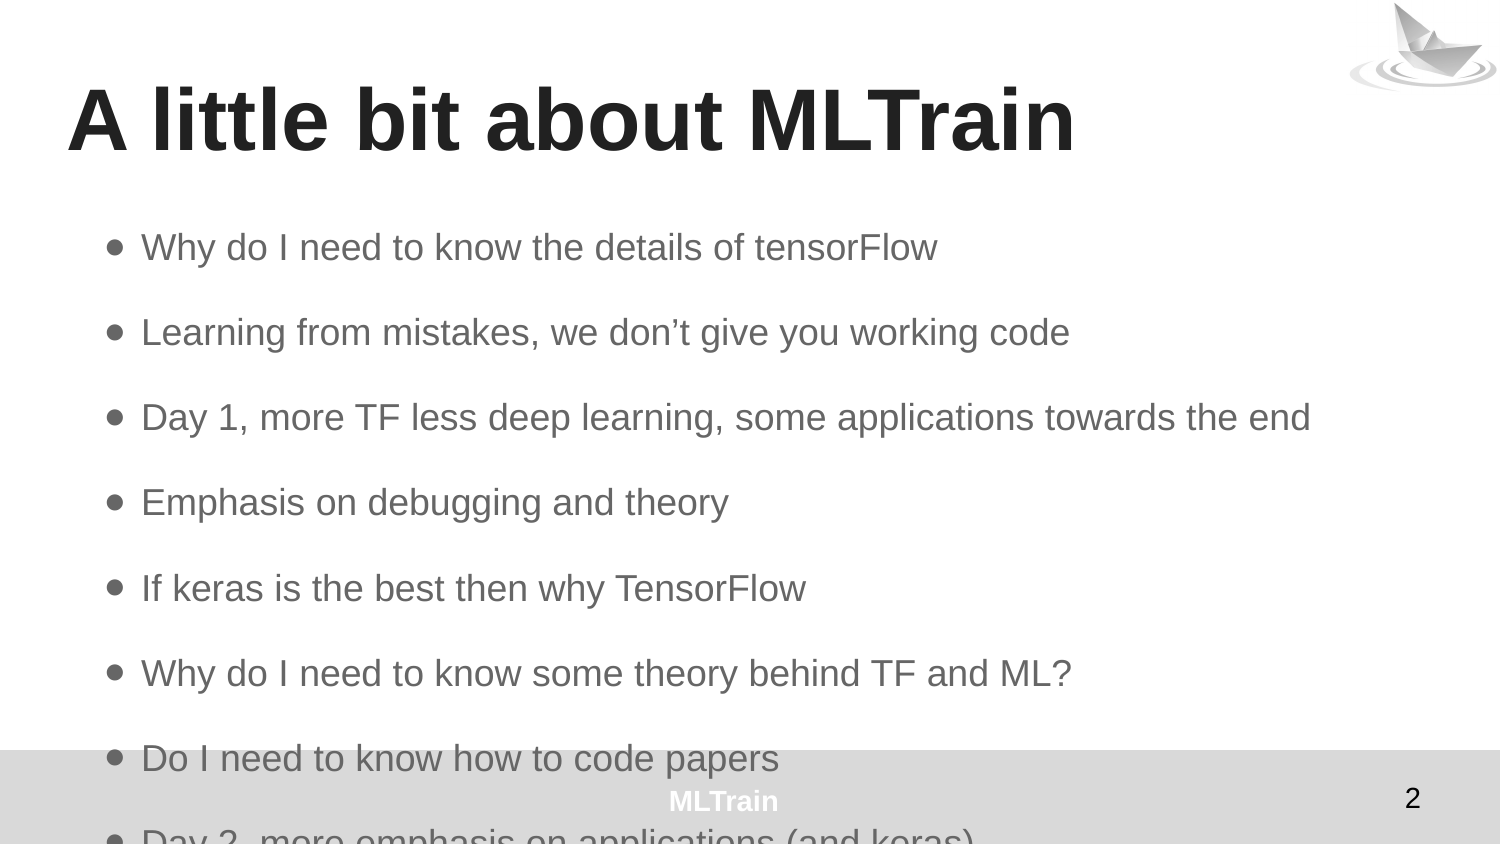

# A little bit about MLTrain
Why do I need to know the details of tensorFlow
Learning from mistakes, we don’t give you working code
Day 1, more TF less deep learning, some applications towards the end
Emphasis on debugging and theory
If keras is the best then why TensorFlow
Why do I need to know some theory behind TF and ML?
Do I need to know how to code papers
Day 2, more emphasis on applications (and keras)
We will provide more material than we are going to cover
2